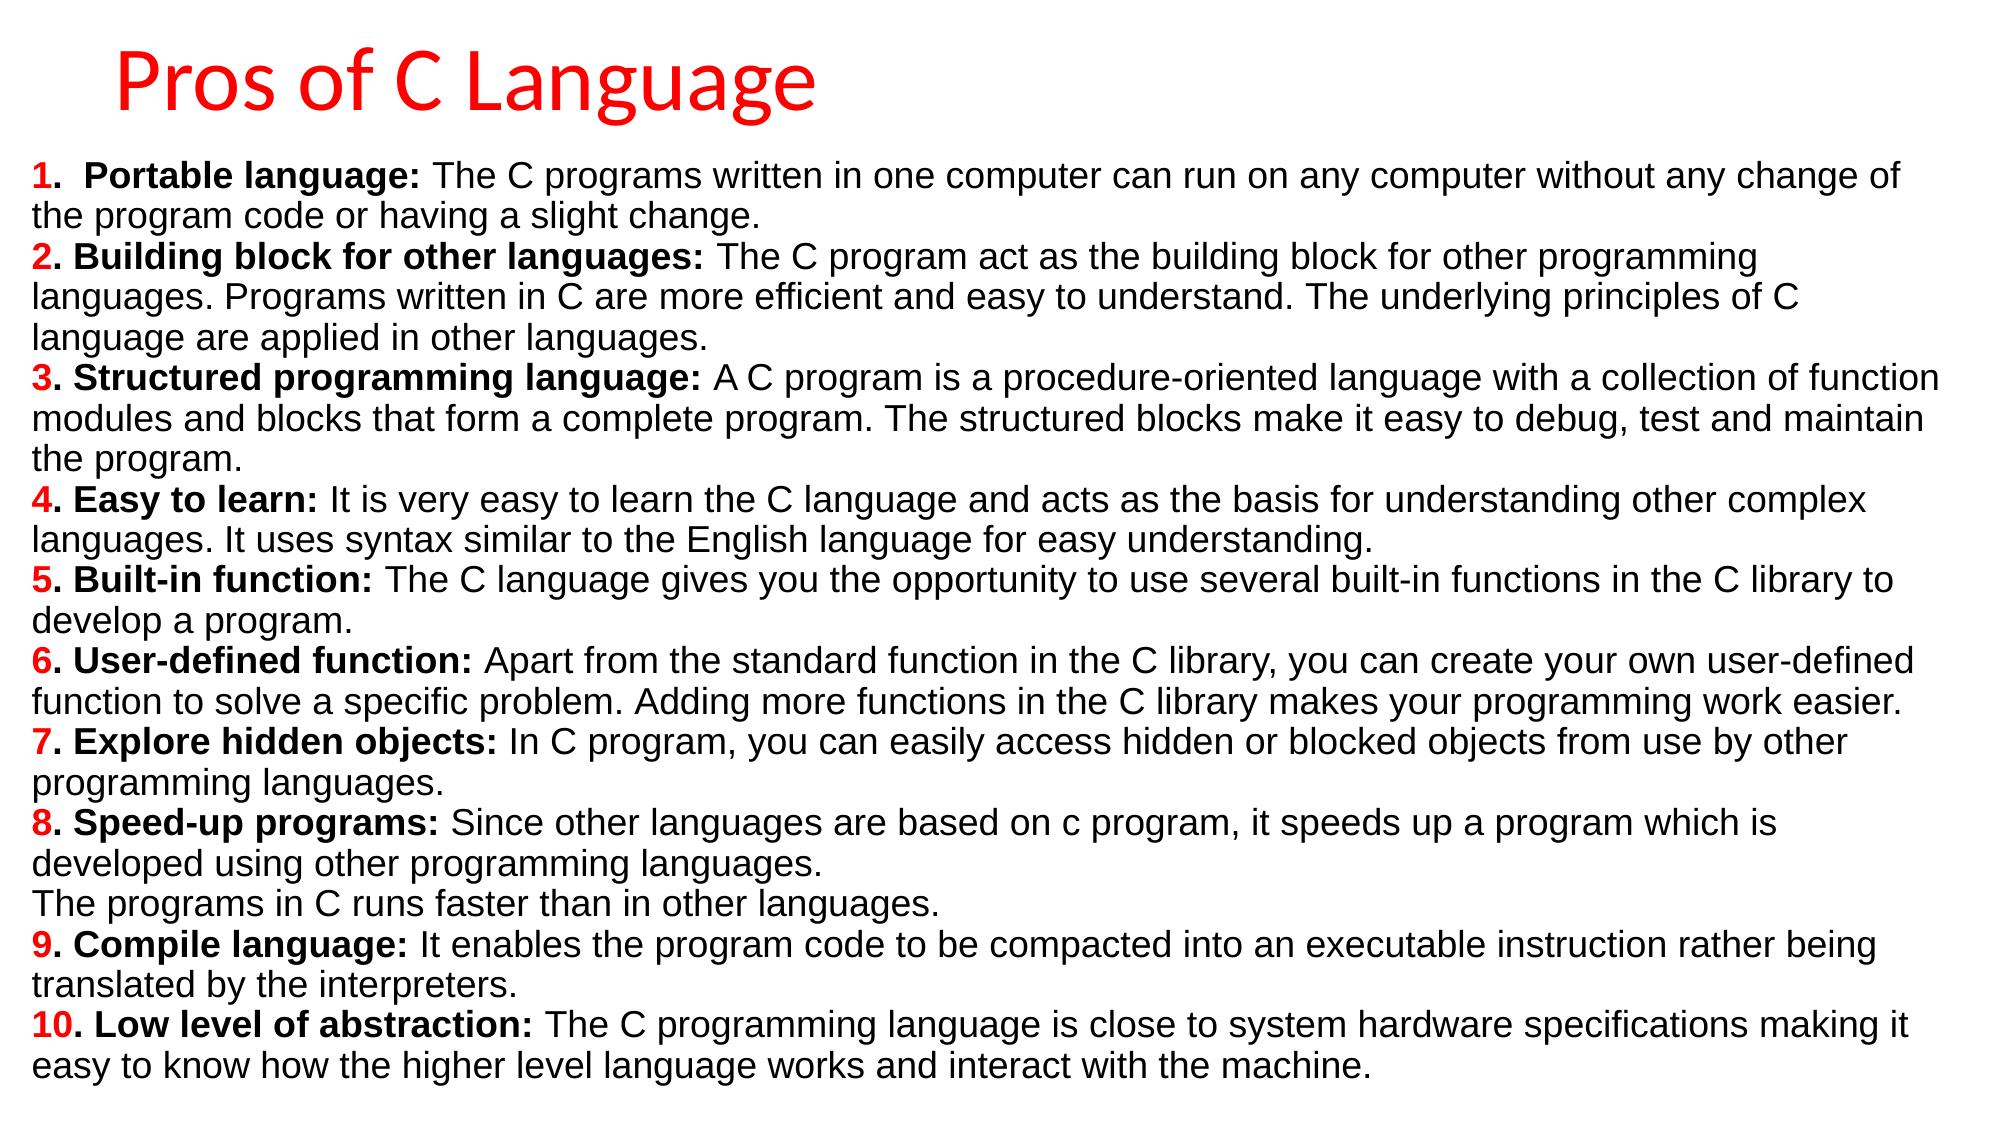

# Pros of C Language
1.  Portable language: The C programs written in one computer can run on any computer without any change of the program code or having a slight change.
2. Building block for other languages: The C program act as the building block for other programming languages. Programs written in C are more efficient and easy to understand. The underlying principles of C language are applied in other languages.
3. Structured programming language: A C program is a procedure-oriented language with a collection of function modules and blocks that form a complete program. The structured blocks make it easy to debug, test and maintain the program.
4. Easy to learn: It is very easy to learn the C language and acts as the basis for understanding other complex languages. It uses syntax similar to the English language for easy understanding.
5. Built-in function: The C language gives you the opportunity to use several built-in functions in the C library to develop a program.
6. User-defined function: Apart from the standard function in the C library, you can create your own user-defined function to solve a specific problem. Adding more functions in the C library makes your programming work easier.
7. Explore hidden objects: In C program, you can easily access hidden or blocked objects from use by other programming languages.
8. Speed-up programs: Since other languages are based on c program, it speeds up a program which is developed using other programming languages.
The programs in C runs faster than in other languages.
9. Compile language: It enables the program code to be compacted into an executable instruction rather being translated by the interpreters.
10. Low level of abstraction: The C programming language is close to system hardware specifications making it easy to know how the higher level language works and interact with the machine.